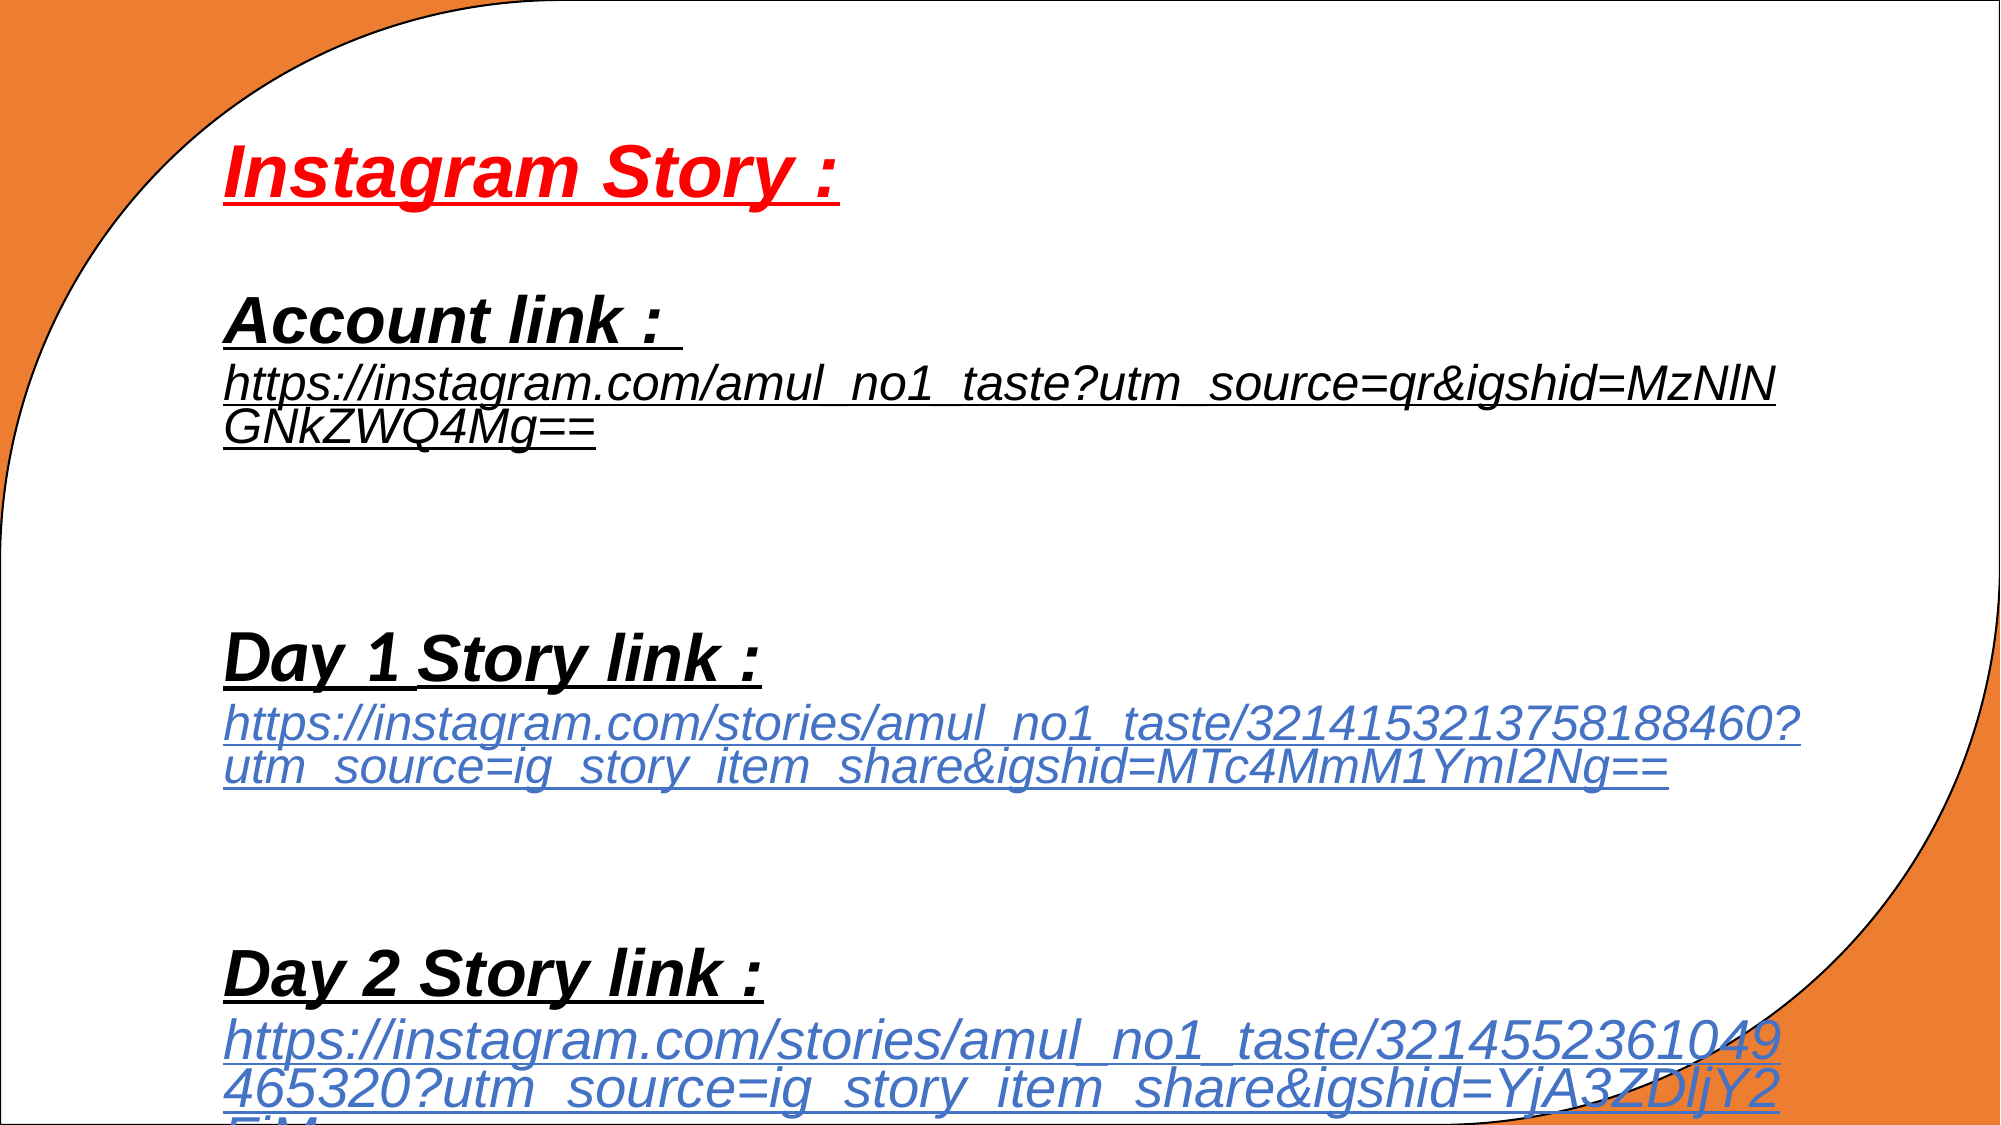

# Instagram Story : Account link : https://instagram.com/amul_no1_taste?utm_source=qr&igshid=MzNlNGNkZWQ4Mg== Day 1 Story link : https://instagram.com/stories/amul_no1_taste/3214153213758188460?utm_source=ig_story_item_share&igshid=MTc4MmM1YmI2Ng== Day 2 Story link : https://instagram.com/stories/amul_no1_taste/3214552361049465320?utm_source=ig_story_item_share&igshid=YjA3ZDljY2FiMw==